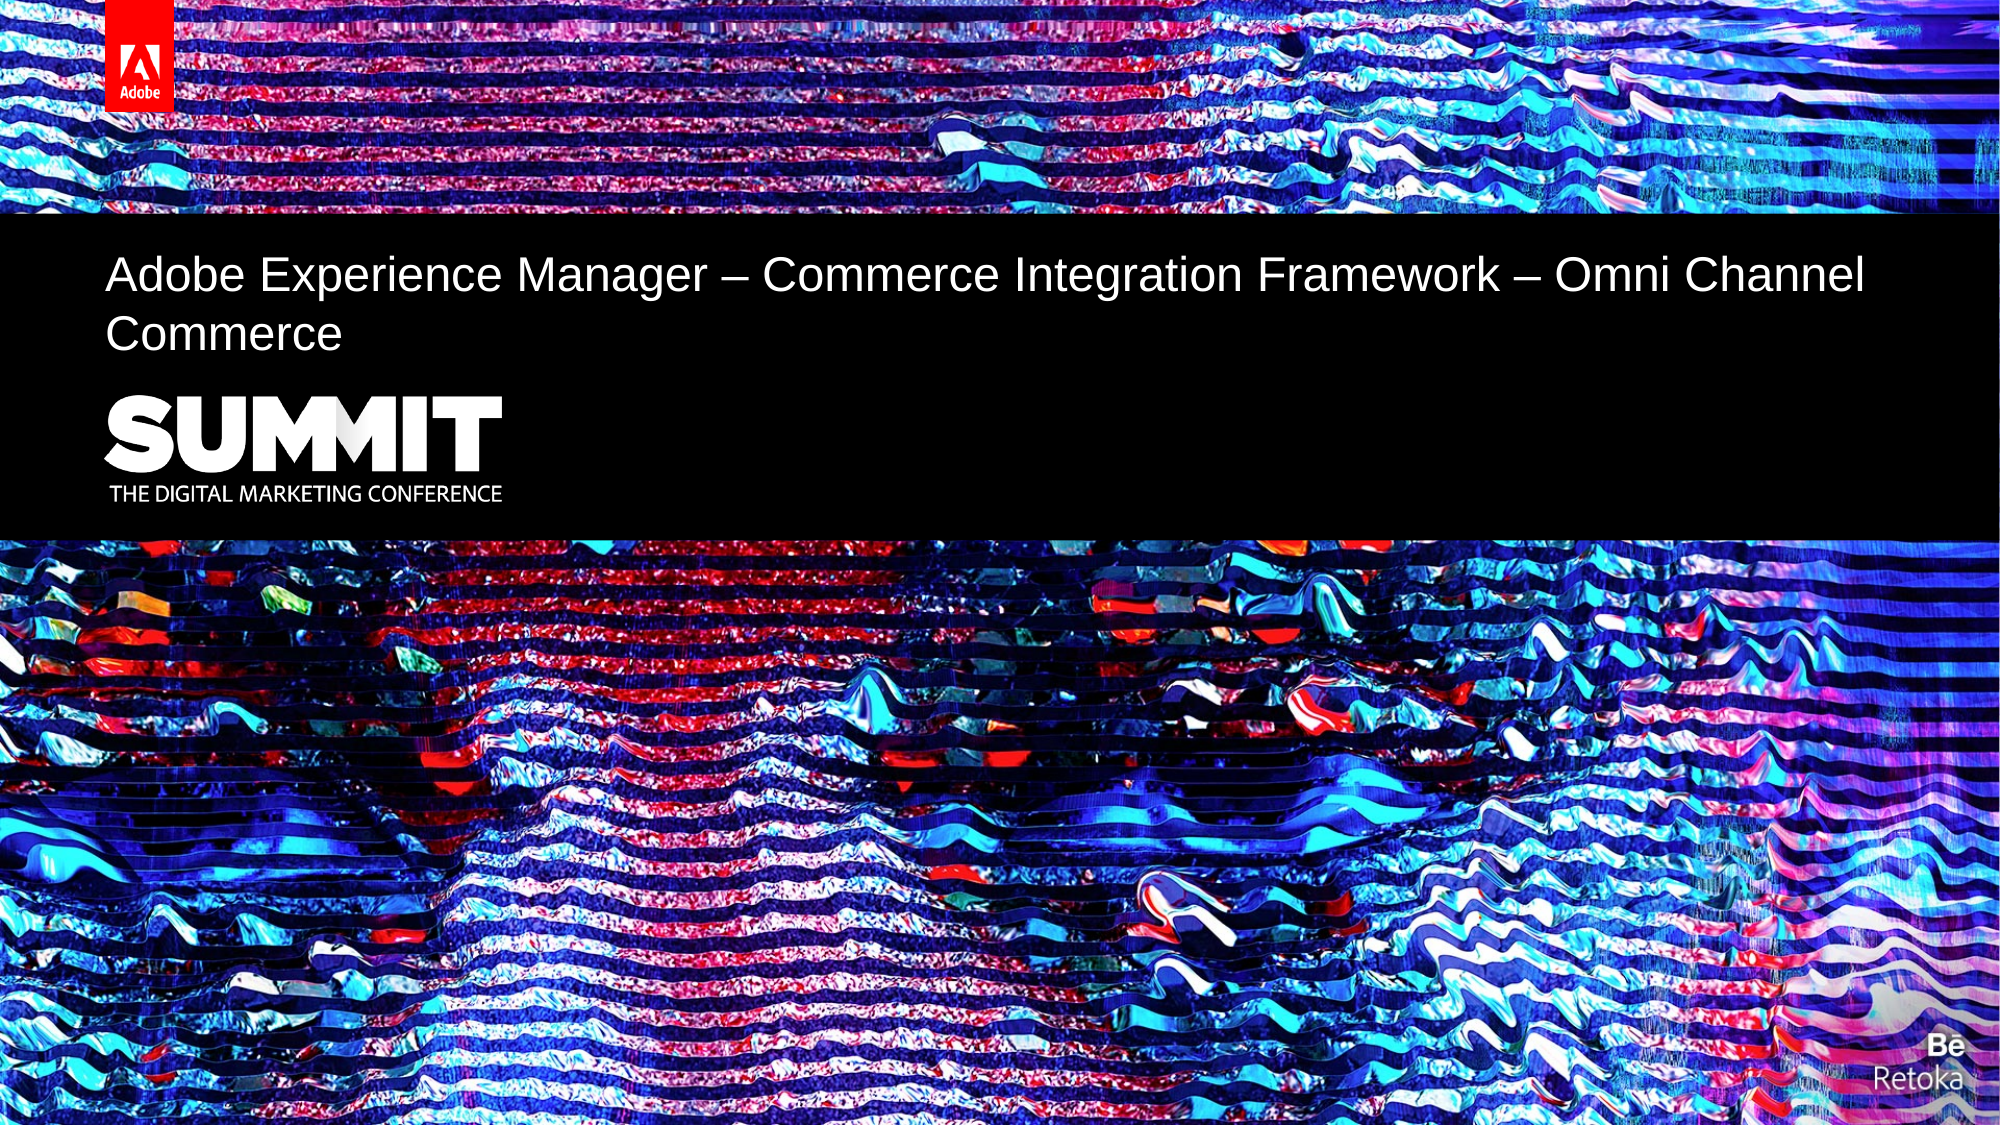

# Adobe Experience Manager – Commerce Integration Framework – Omni Channel Commerce